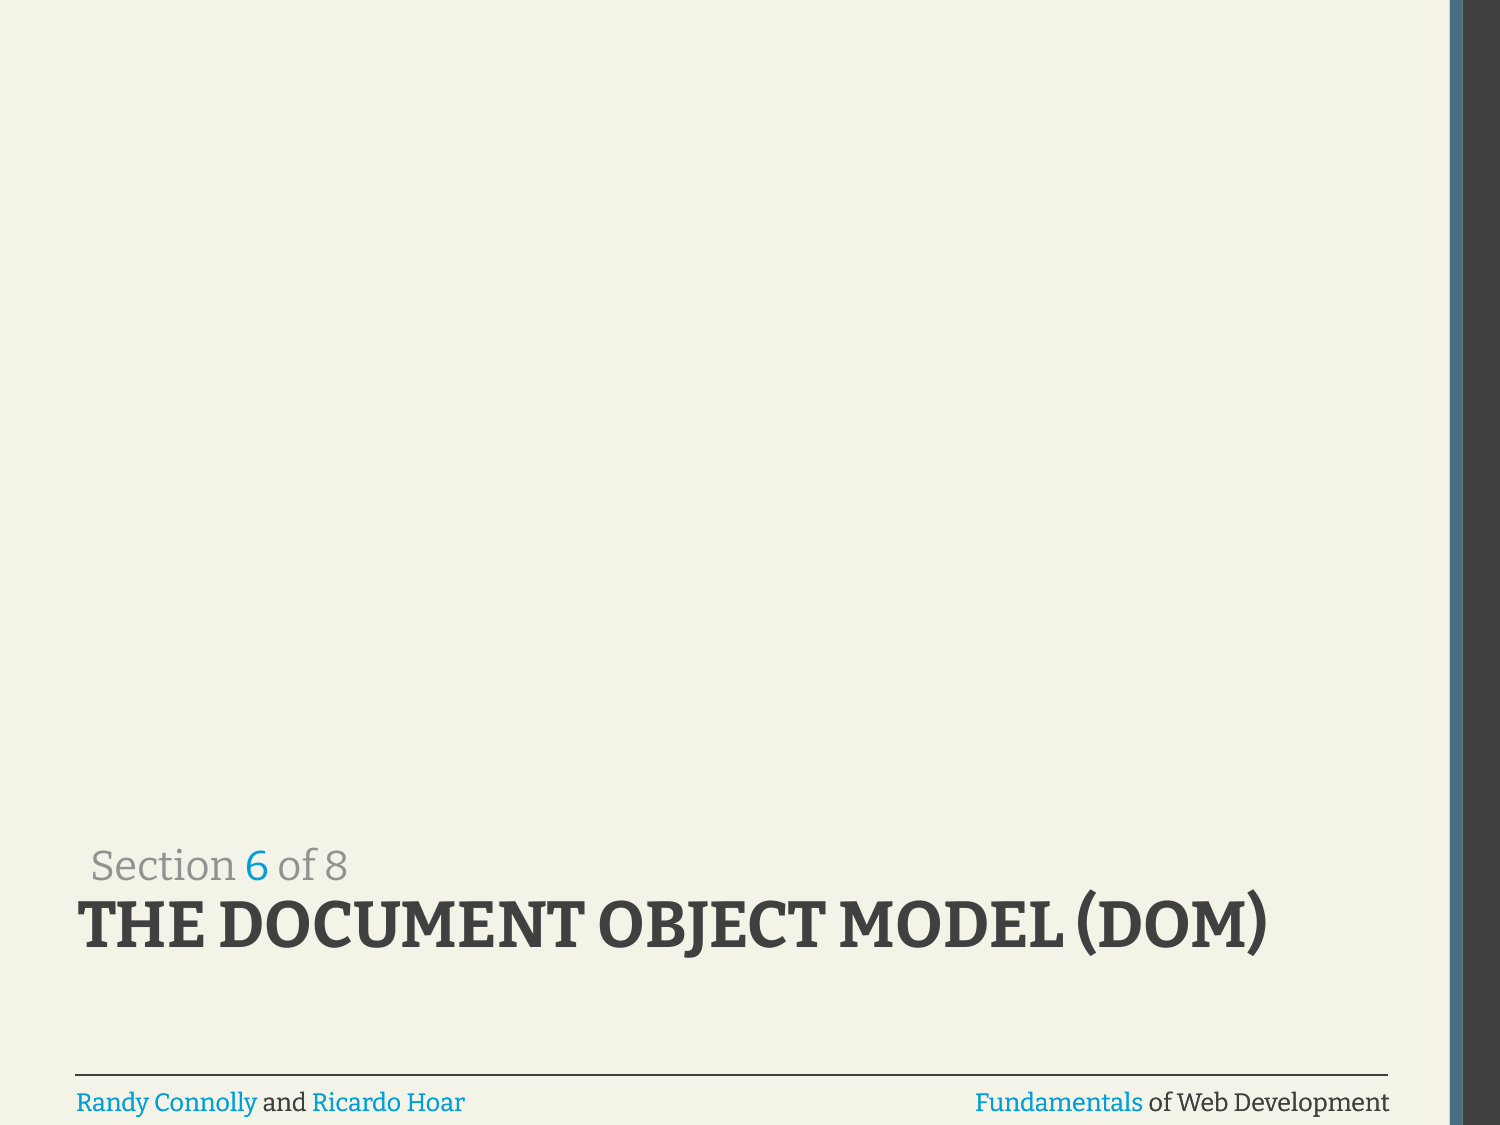

Section 6 of 8
# The Document Object Model (DOM)